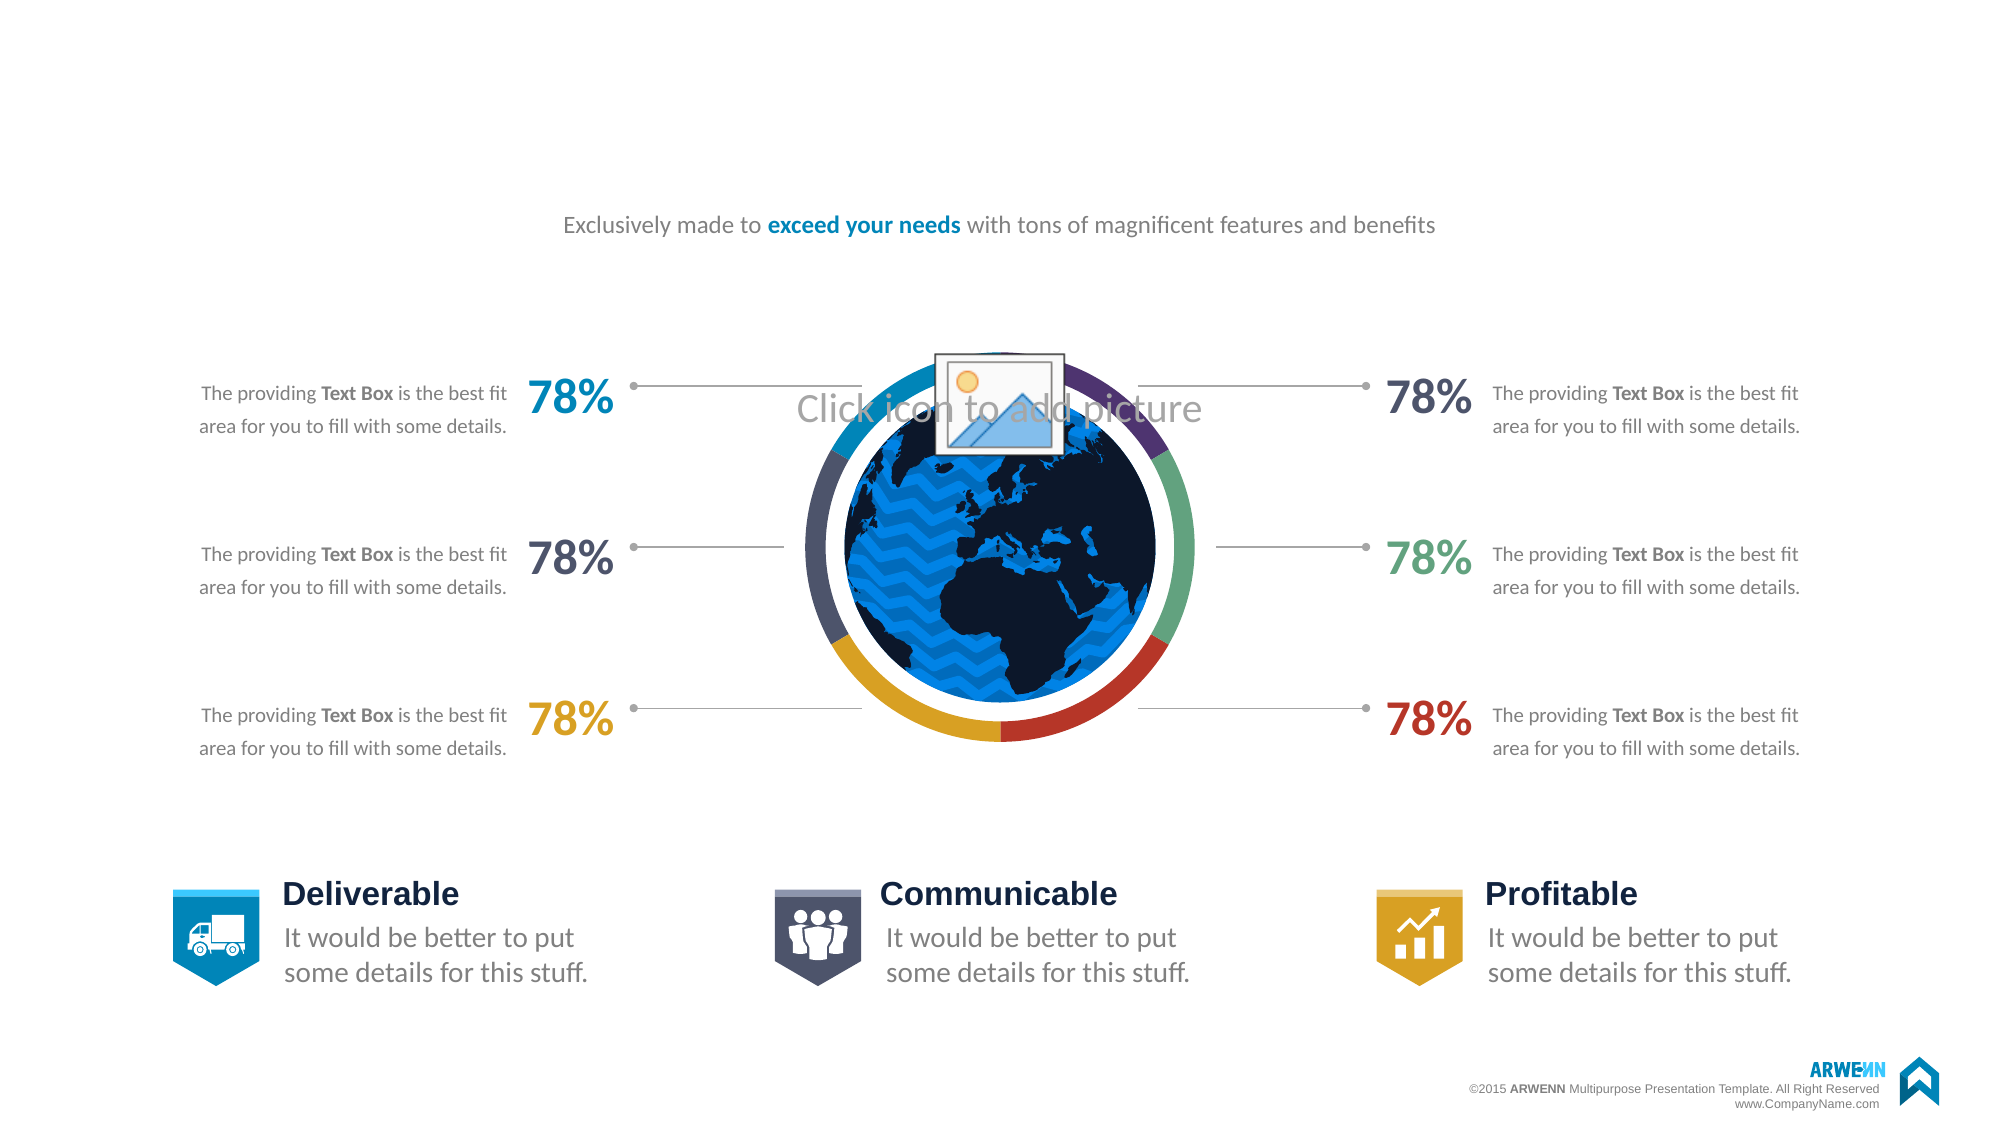

# Global Corporation Plan
Exclusively made to exceed your needs with tons of magnificent features and benefits
Phase 1
The providing Text Box is the best fit area for you to fill with some details.
Phase 4
The providing Text Box is the best fit area for you to fill with some details.

78%
78%

Phase 2
The providing Text Box is the best fit area for you to fill with some details.
Phase 5
The providing Text Box is the best fit area for you to fill with some details.
78%
78%
Phase 3
The providing Text Box is the best fit area for you to fill with some details.
Phase 6
The providing Text Box is the best fit area for you to fill with some details.
78%
78%
Deliverable
It would be better to put some details for this stuff.
Communicable
It would be better to put some details for this stuff.
Profitable
It would be better to put some details for this stuff.